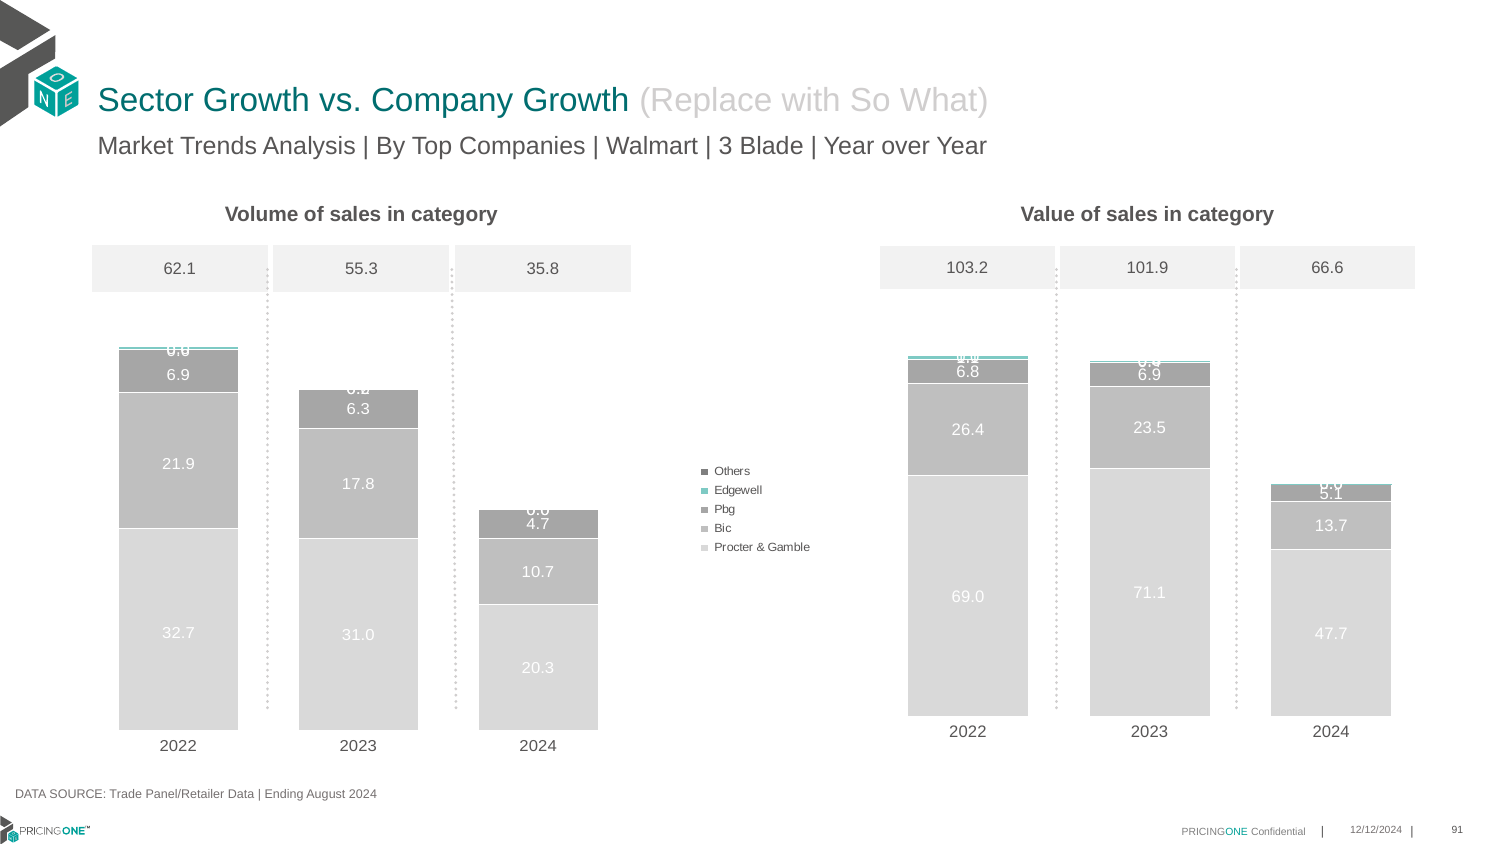

# Sector Growth vs. Company Growth (Replace with So What)
Market Trends Analysis | By Top Companies | Walmart | 3 Blade | Year over Year
| Value of sales in category |  |  |
| --- | --- | --- |
| 103.2 | 101.9 | 66.6 |
| Volume of sales in category |  |  |
| --- | --- | --- |
| 62.1 | 55.3 | 35.8 |

### Chart

| Category | Procter & Gamble | Bic | Pbg | Edgewell | Others |
|---|---|---|---|---|---|
| 2022 | 68.9642 | 26.448665 | 6.766138 | 1.054609 | 9.2e-05 |
| 2023 | 71.054598 | 23.485858 | 6.884912 | 0.442228 | 0.000203 |
| 2024 | 47.708901 | 13.70494 | 5.134279 | 0.021086 | 2.4e-05 |

### Chart

| Category | Procter & Gamble | Bic | Pbg | Edgewell | Others |
|---|---|---|---|---|---|
| 2022 | 32.669435 | 21.893882 | 6.948376 | 0.585692 | 0.000155 |
| 2023 | 30.99486 | 17.778417 | 6.294682 | 0.22536 | 0.000271 |
| 2024 | 20.341155 | 10.743214 | 4.653309 | 0.025544 | 3.8e-05 |
DATA SOURCE: Trade Panel/Retailer Data | Ending August 2024

12/12/2024
91